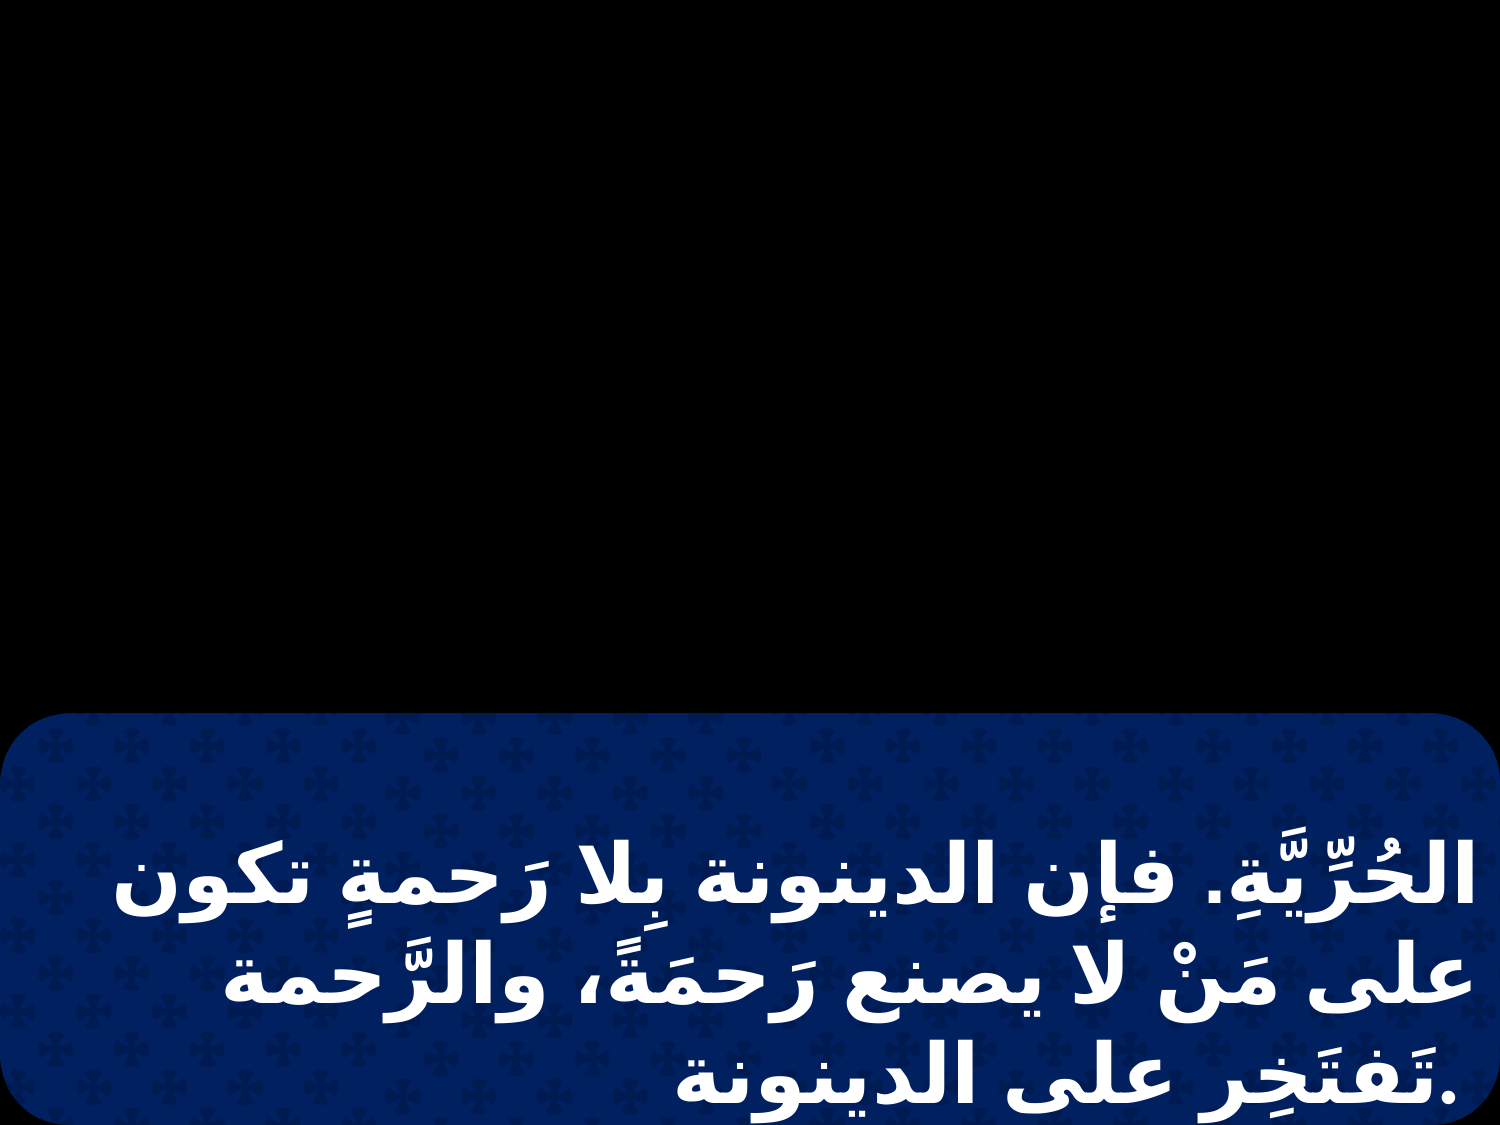

الحُرِّيَّةِ. فإن الدينونة بِلا رَحمةٍ تكون على مَنْ لا يصنع رَحمَةً، والرَّحمة تَفتَخِر على الدينونة.